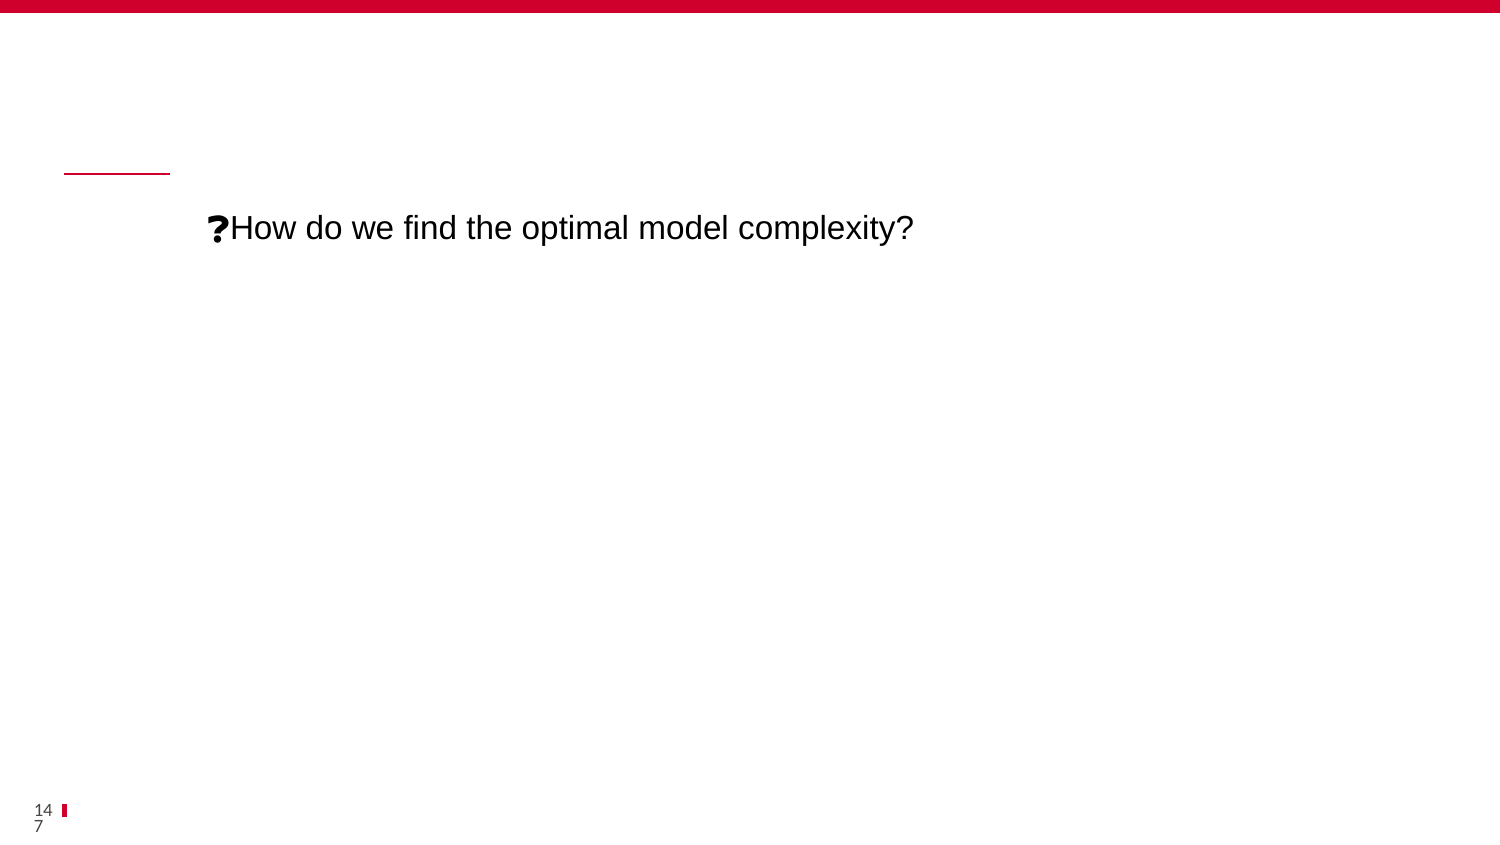

Bénéfices

	❓How do we find the optimal model complexity?

147